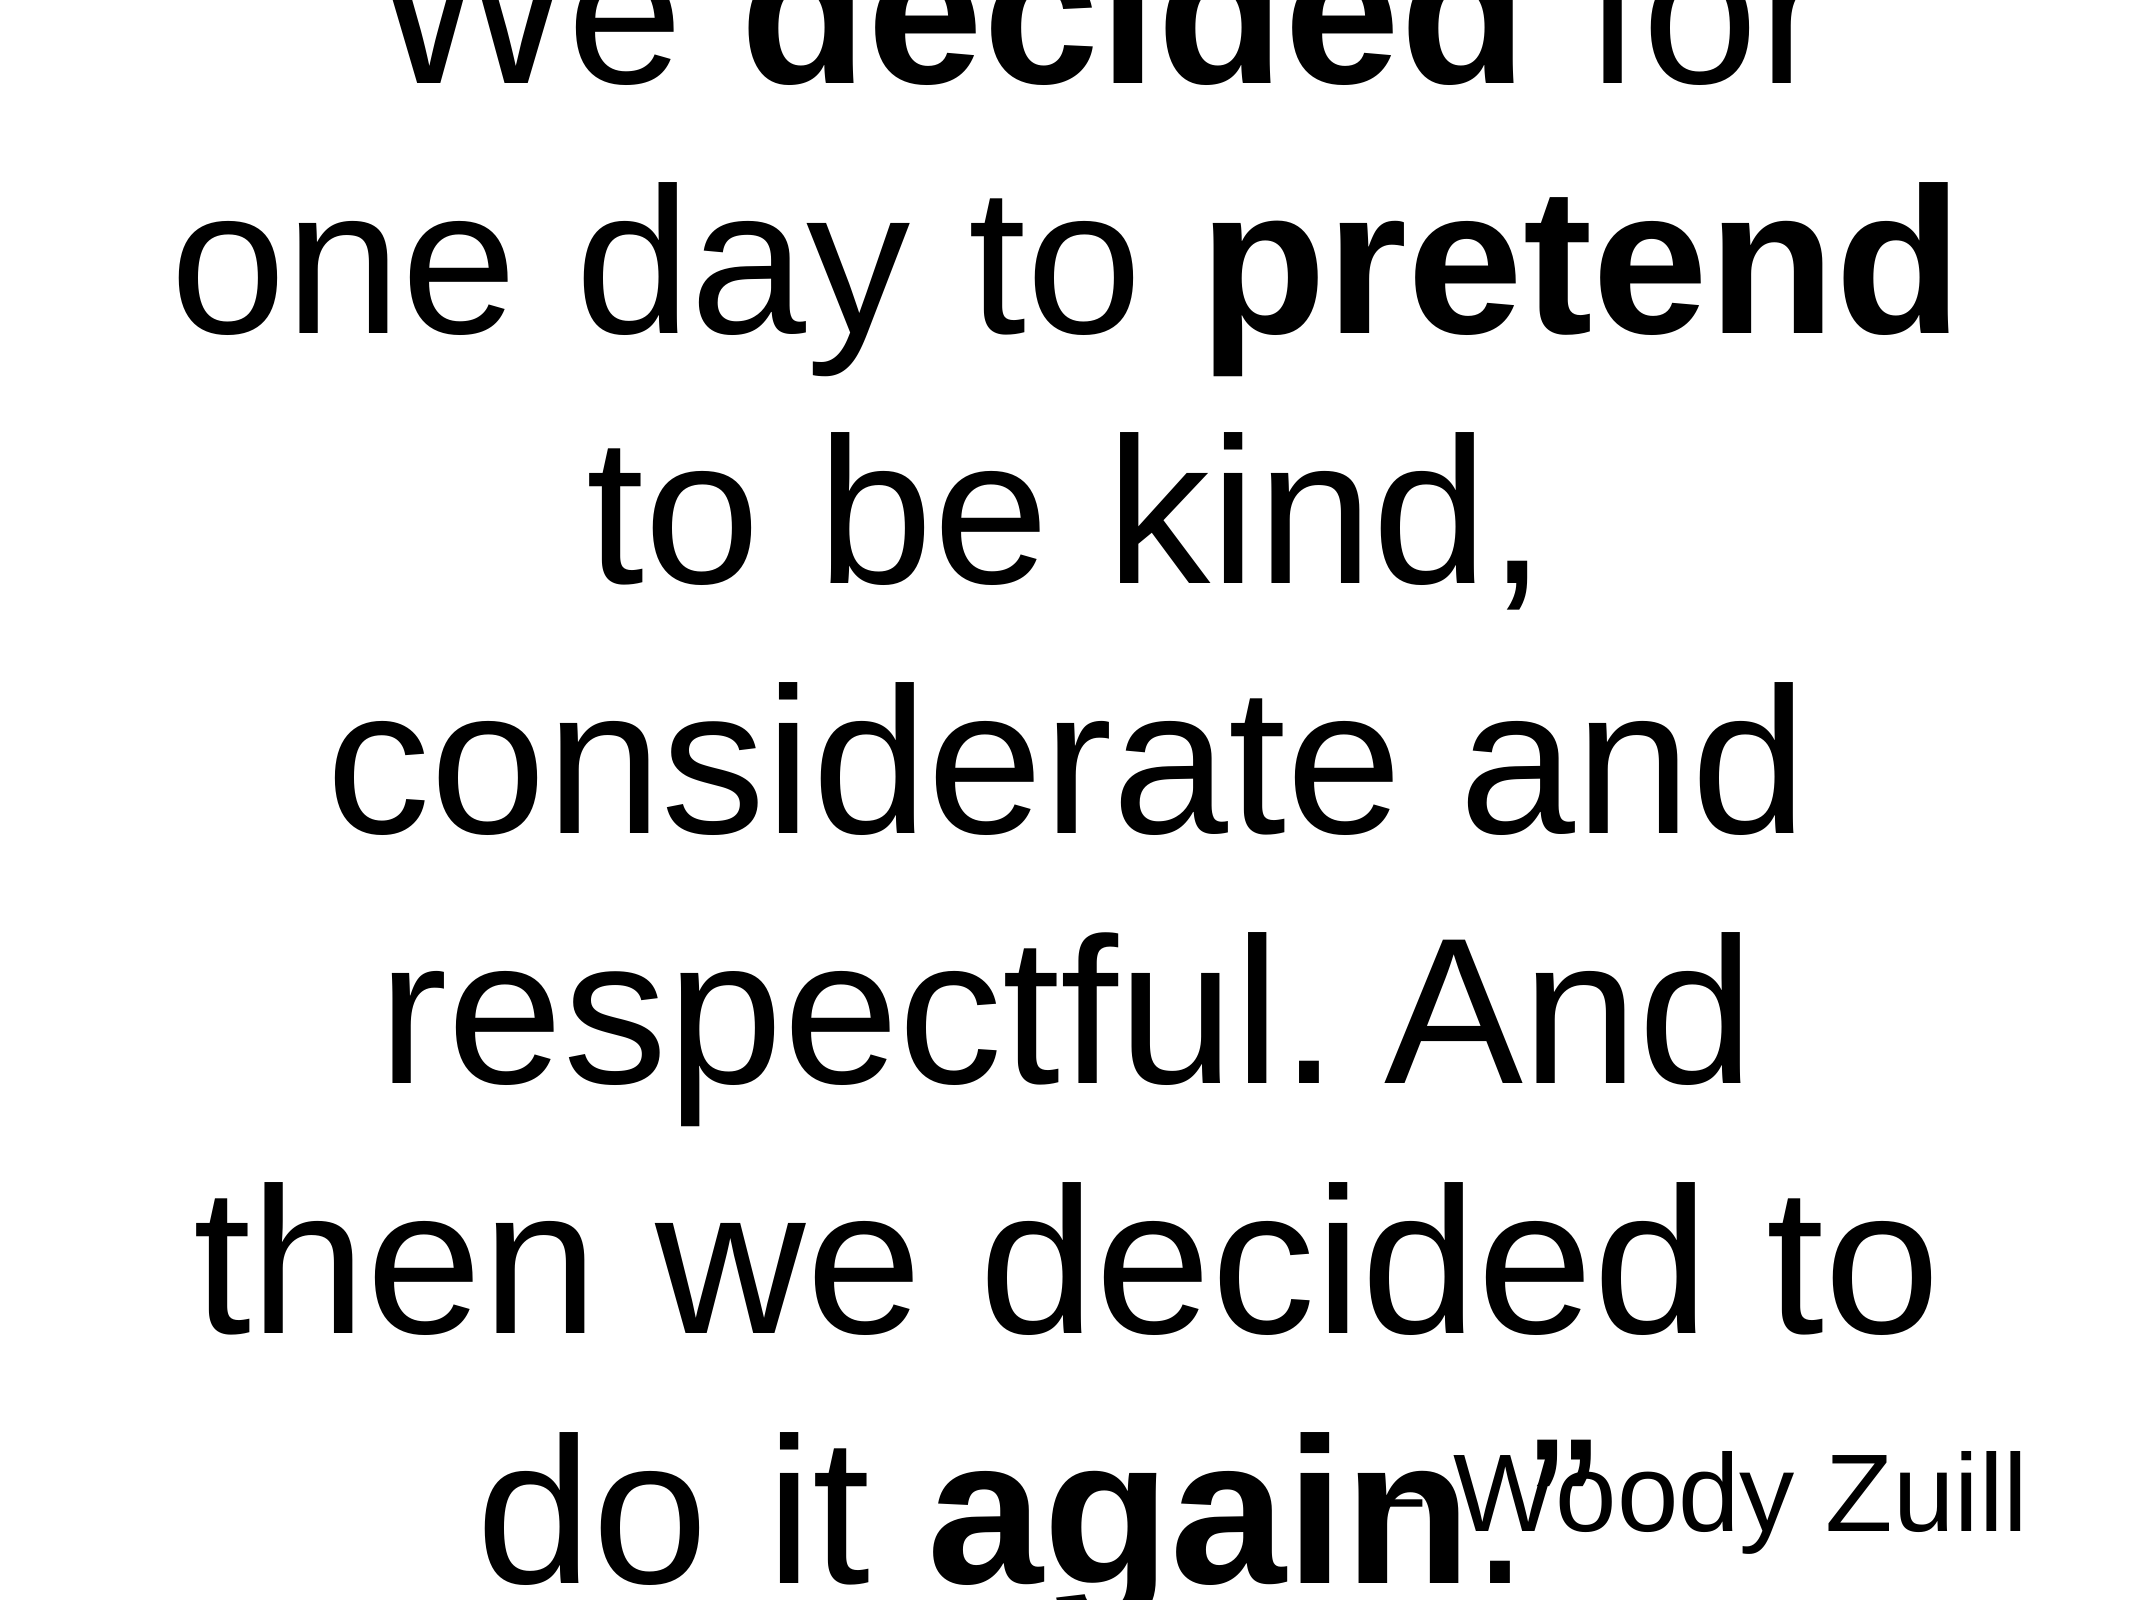

“We decided for one day to pretend to be kind, considerate and respectful. And then we decided to do it again.”
– Woody Zuill